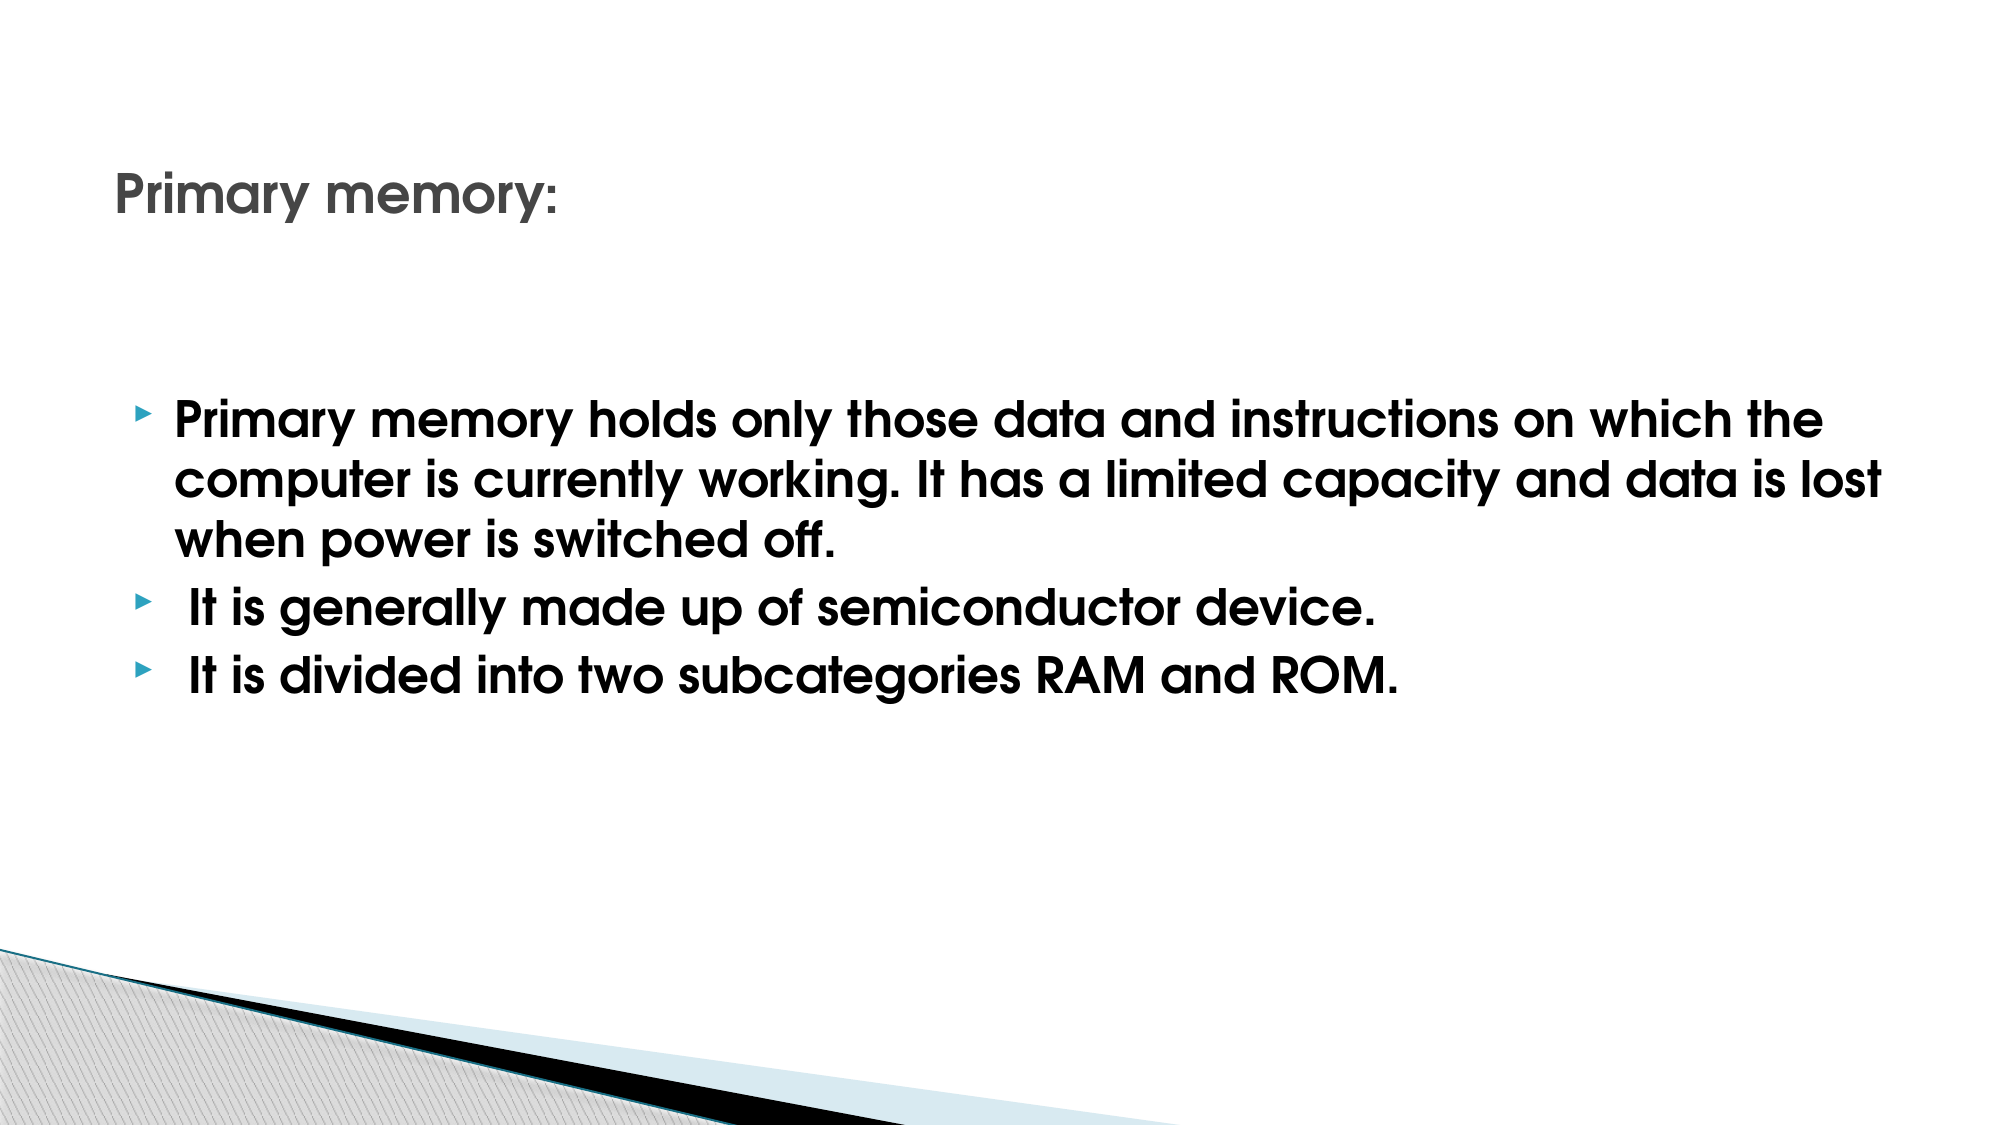

# Primary memory:

Primary memory holds only those data and instructions on which the computer is currently working. It has a limited capacity and data is lost when power is switched off.
 It is generally made up of semiconductor device.
 It is divided into two subcategories RAM and ROM.